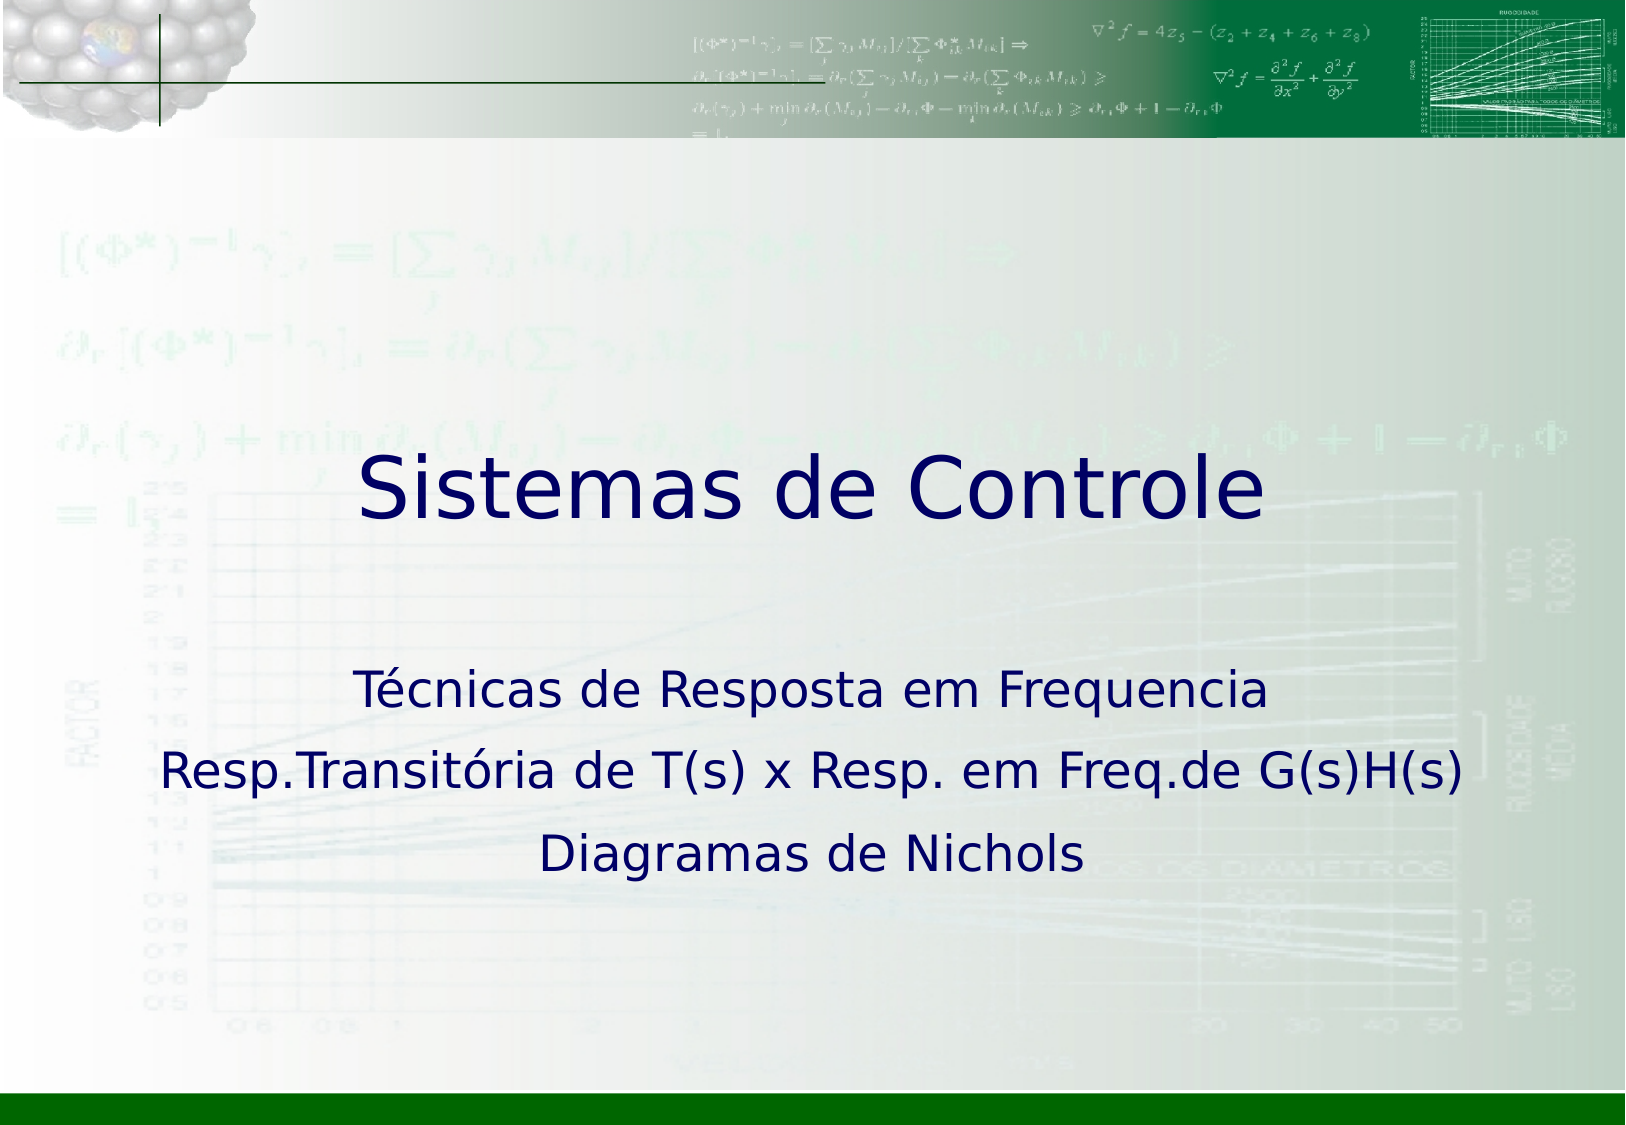

# Sistemas de Controle
Técnicas de Resposta em Frequencia
Resp.Transitória de T(s) x Resp. em Freq.de G(s)H(s)
Diagramas de Nichols